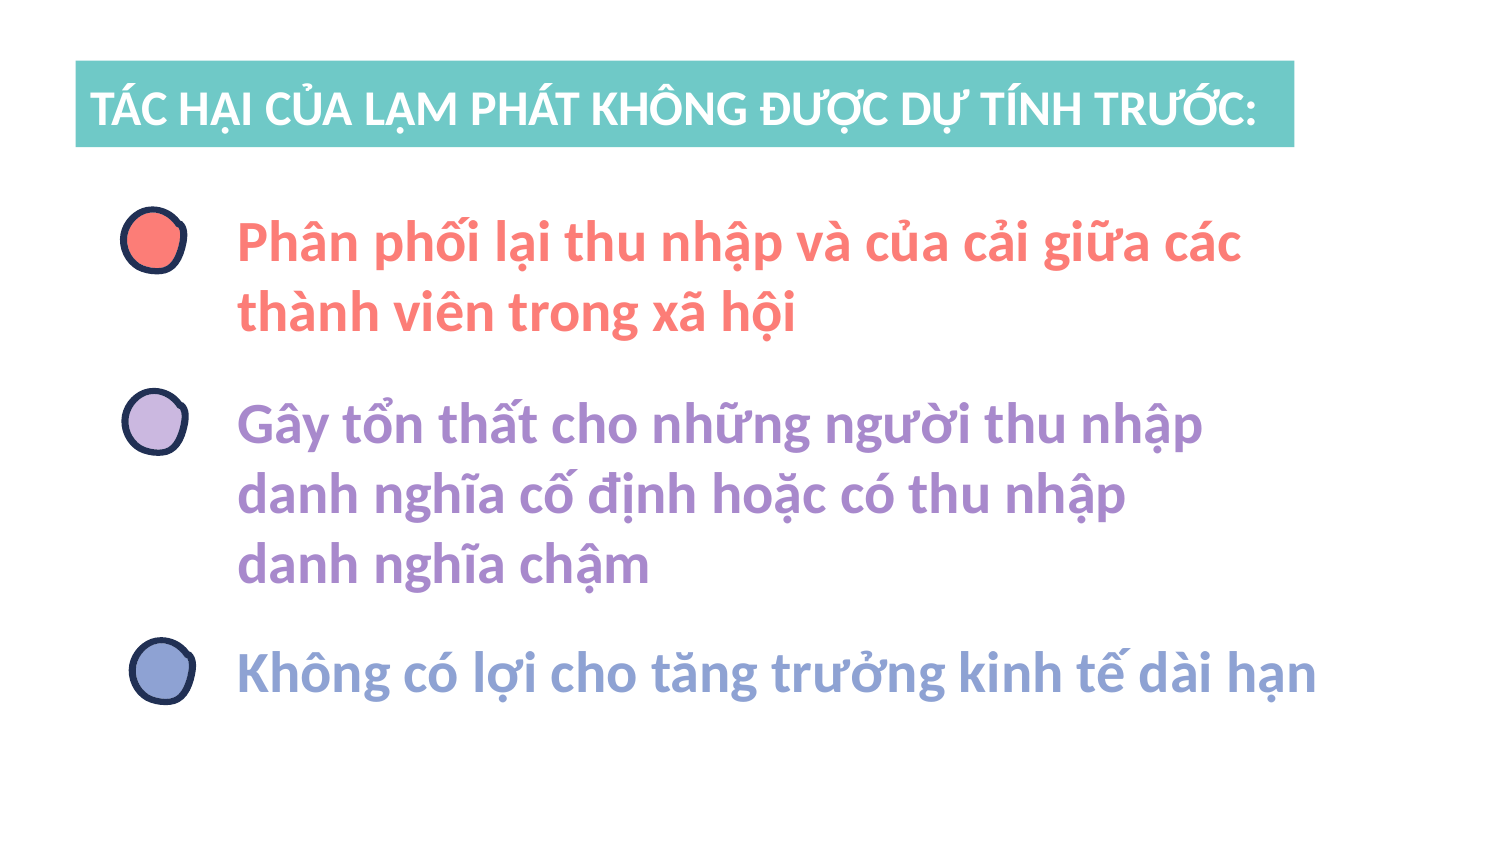

TÁC HẠI CỦA LẠM PHÁT KHÔNG ĐƯỢC DỰ TÍNH TRƯỚC:
Phân phối lại thu nhập và của cải giữa các thành viên trong xã hội

Gây tổn thất cho những người thu nhập danh nghĩa cố định hoặc có thu nhập danh nghĩa chậm

Không có lợi cho tăng trưởng kinh tế dài hạn